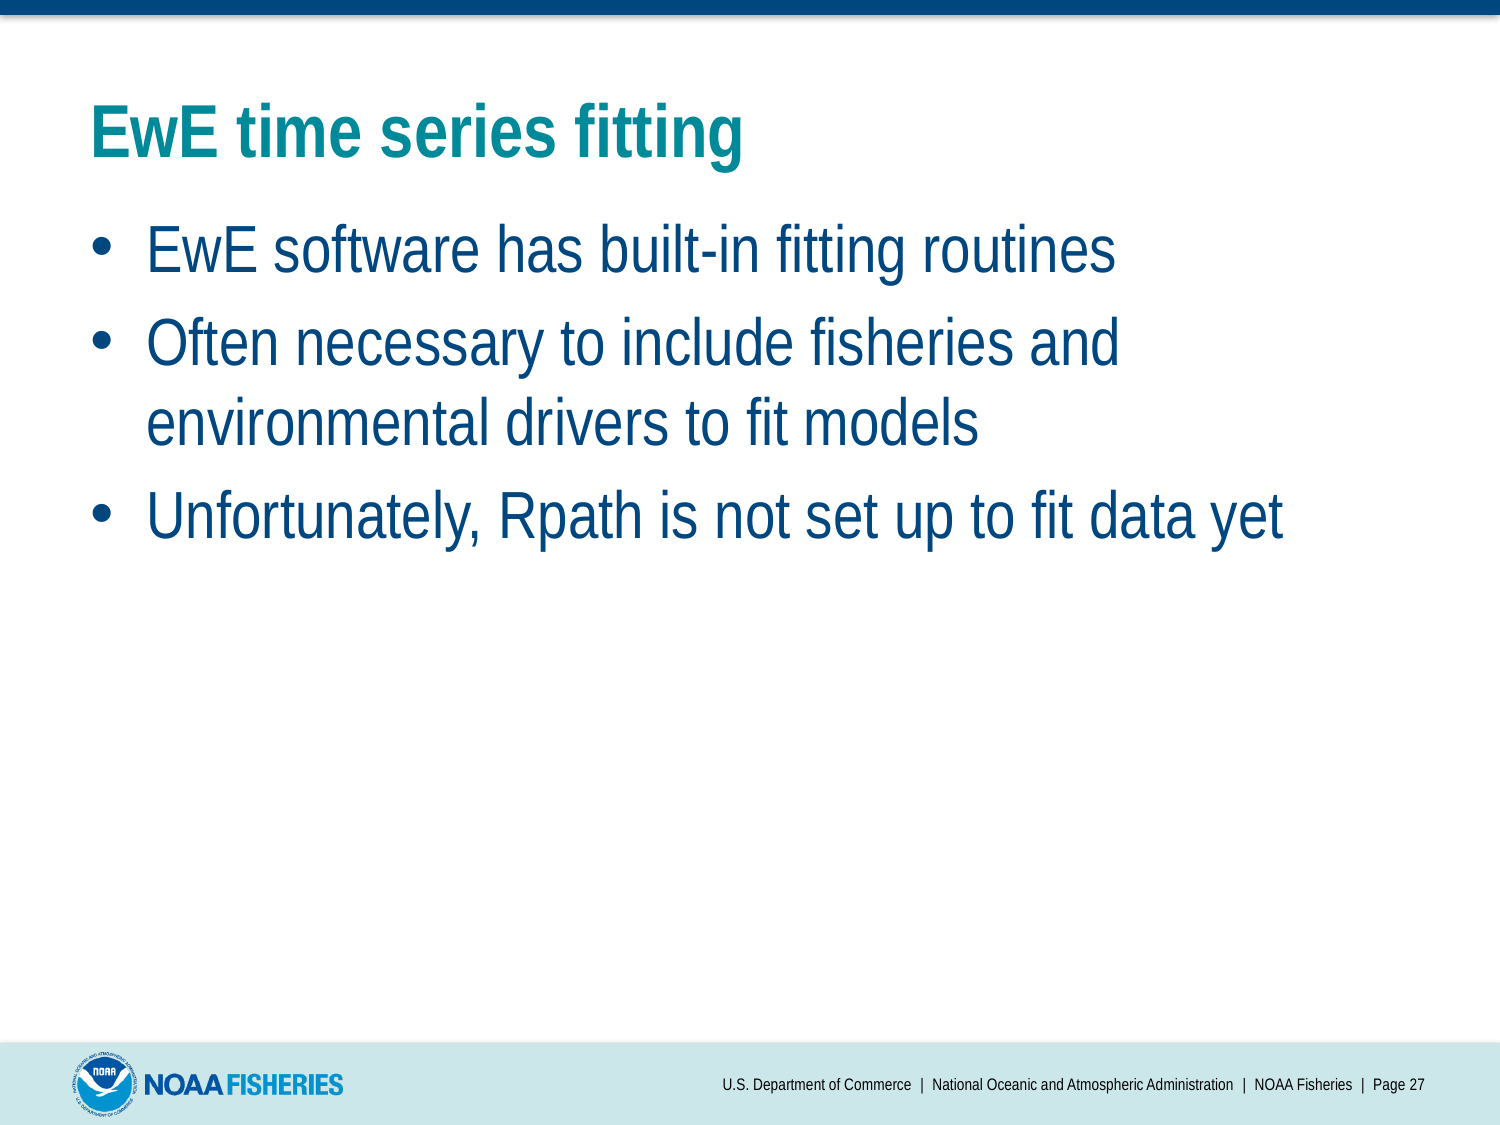

# EwE time series fitting
EwE software has built-in fitting routines
Often necessary to include fisheries and environmental drivers to fit models
Unfortunately, Rpath is not set up to fit data yet
U.S. Department of Commerce | National Oceanic and Atmospheric Administration | NOAA Fisheries | Page 27